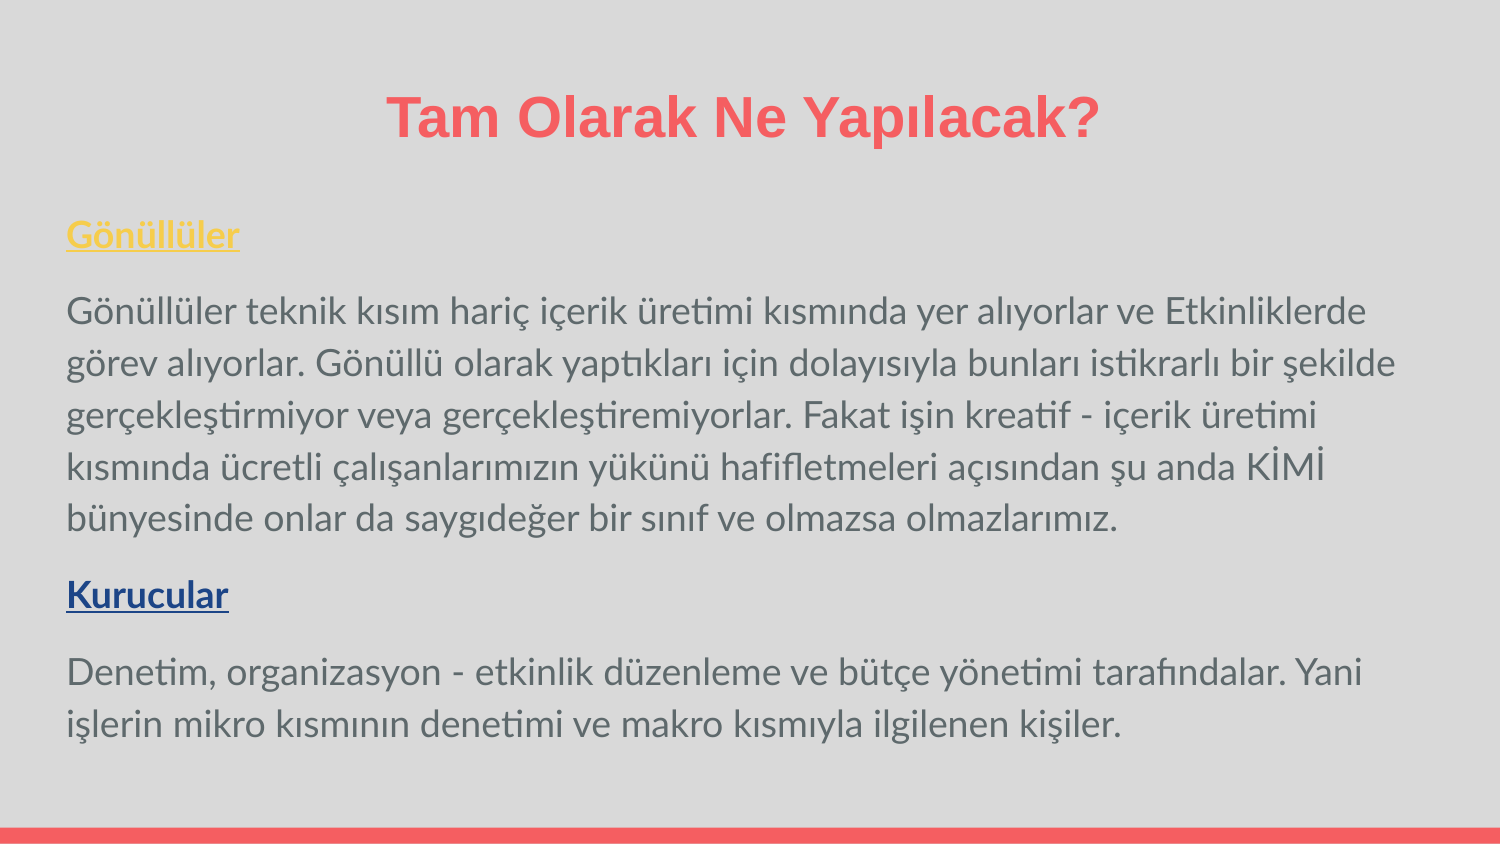

# Tam Olarak Ne Yapılacak?
Gönüllüler
Gönüllüler teknik kısım hariç içerik üretimi kısmında yer alıyorlar ve Etkinliklerde görev alıyorlar. Gönüllü olarak yaptıkları için dolayısıyla bunları istikrarlı bir şekilde gerçekleştirmiyor veya gerçekleştiremiyorlar. Fakat işin kreatif - içerik üretimi kısmında ücretli çalışanlarımızın yükünü hafifletmeleri açısından şu anda KİMİ bünyesinde onlar da saygıdeğer bir sınıf ve olmazsa olmazlarımız.
Kurucular
Denetim, organizasyon - etkinlik düzenleme ve bütçe yönetimi tarafındalar. Yani işlerin mikro kısmının denetimi ve makro kısmıyla ilgilenen kişiler.